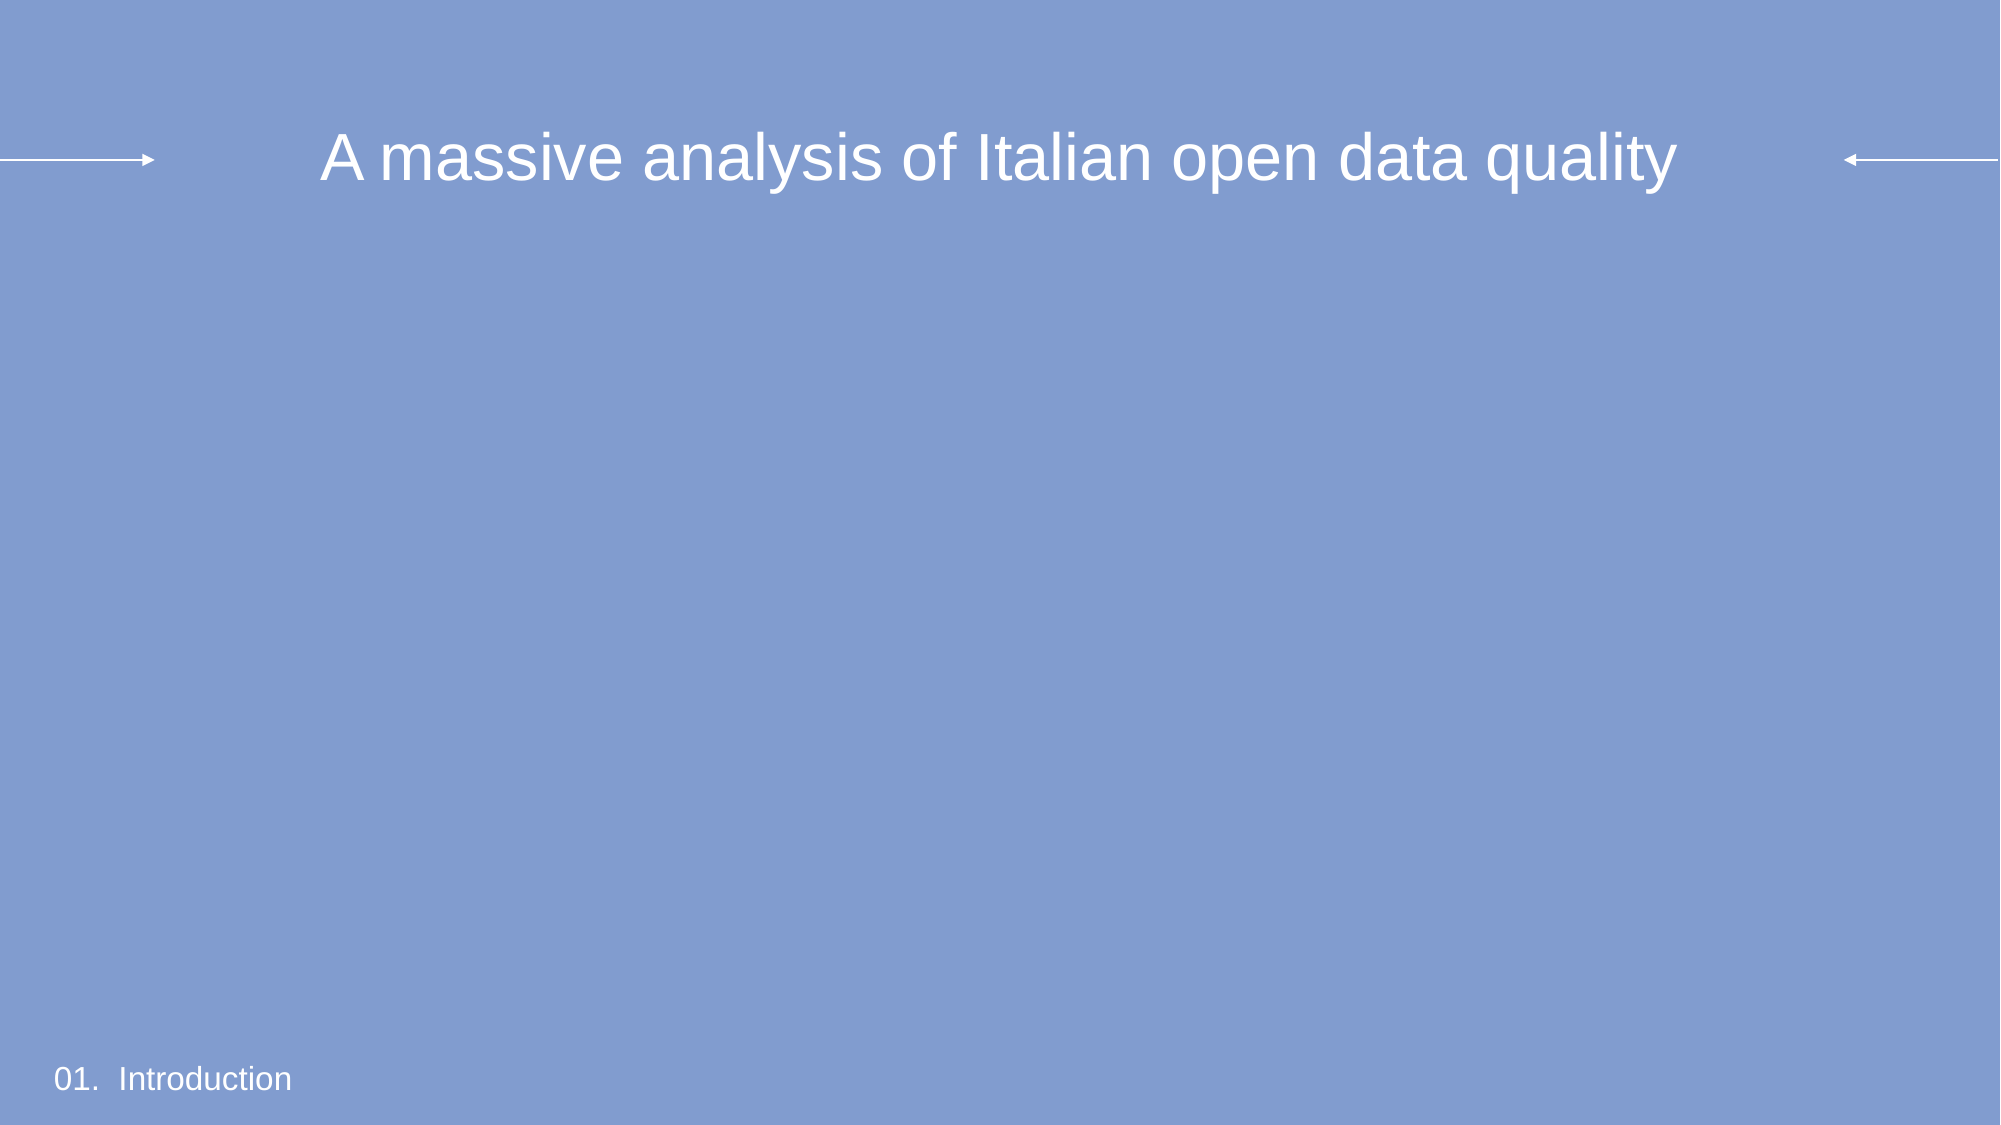

A massive analysis of Italian open data quality
01.  Introduction